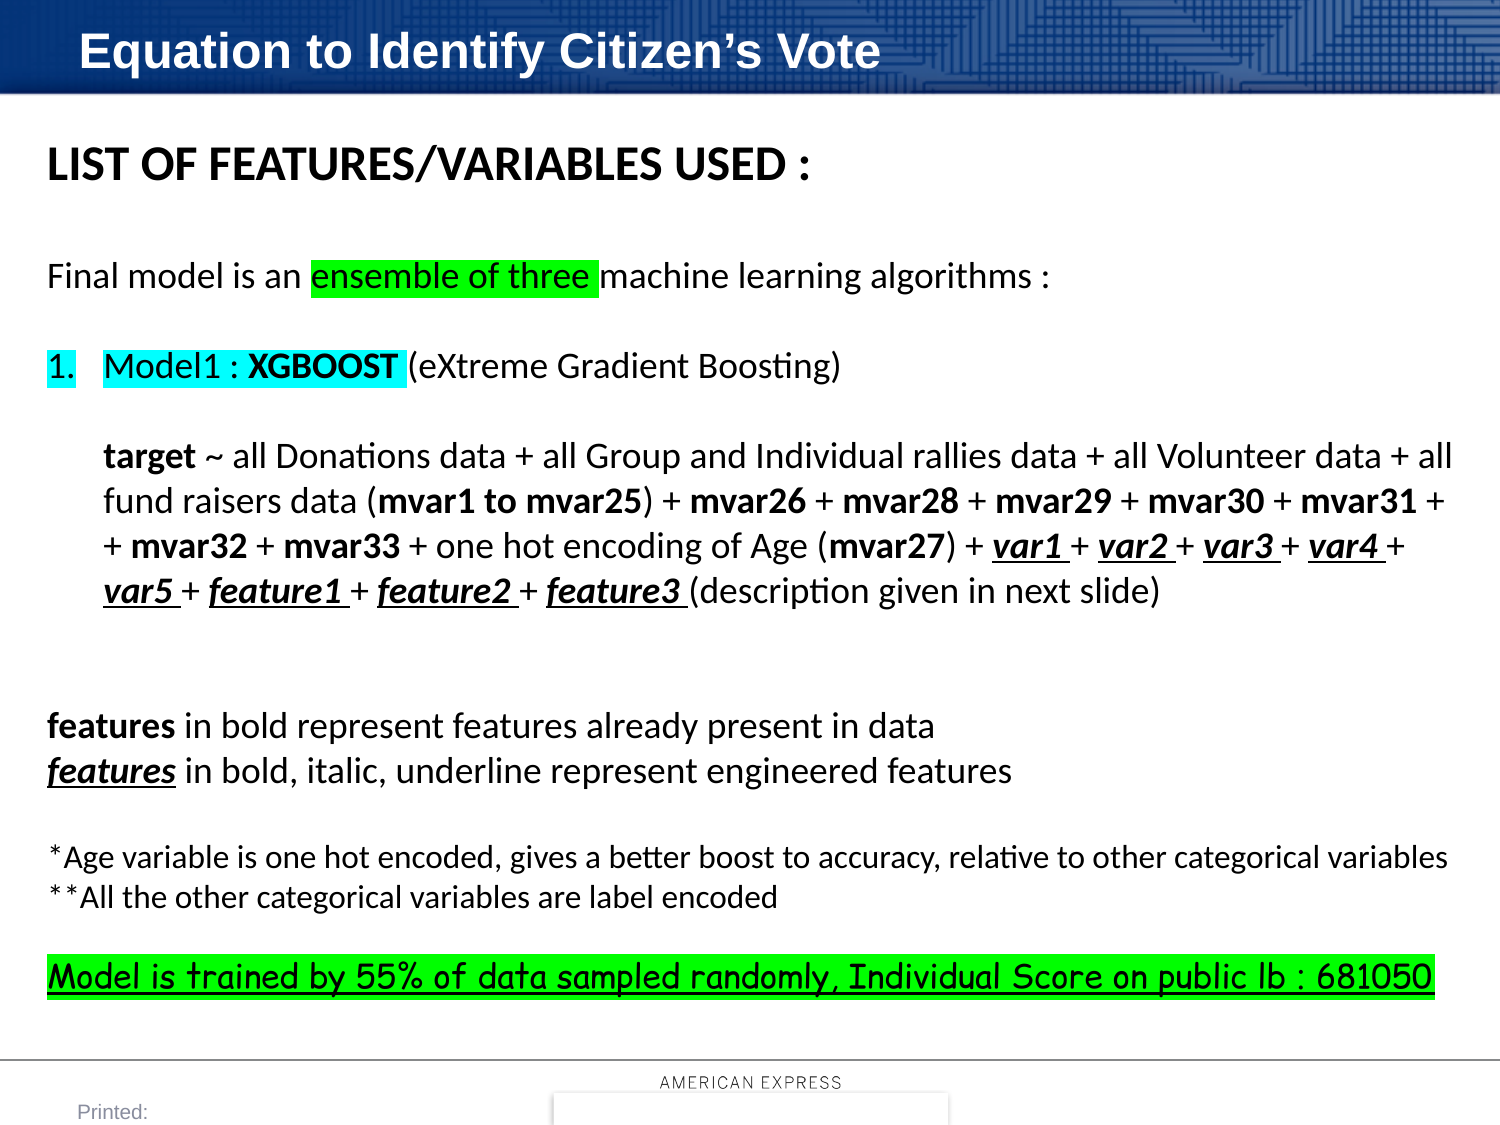

# Equation to Identify Citizen’s Vote
LIST OF FEATURES/VARIABLES USED :

Final model is an ensemble of three machine learning algorithms :
Model1 : XGBOOST (eXtreme Gradient Boosting)
target ~ all Donations data + all Group and Individual rallies data + all Volunteer data + all fund raisers data (mvar1 to mvar25) + mvar26 + mvar28 + mvar29 + mvar30 + mvar31 + + mvar32 + mvar33 + one hot encoding of Age (mvar27) + var1 + var2 + var3 + var4 + var5 + feature1 + feature2 + feature3 (description given in next slide)
features in bold represent features already present in data
features in bold, italic, underline represent engineered features

*Age variable is one hot encoded, gives a better boost to accuracy, relative to other categorical variables
**All the other categorical variables are label encoded

Model is trained by 55% of data sampled randomly, Individual Score on public lb : 681050